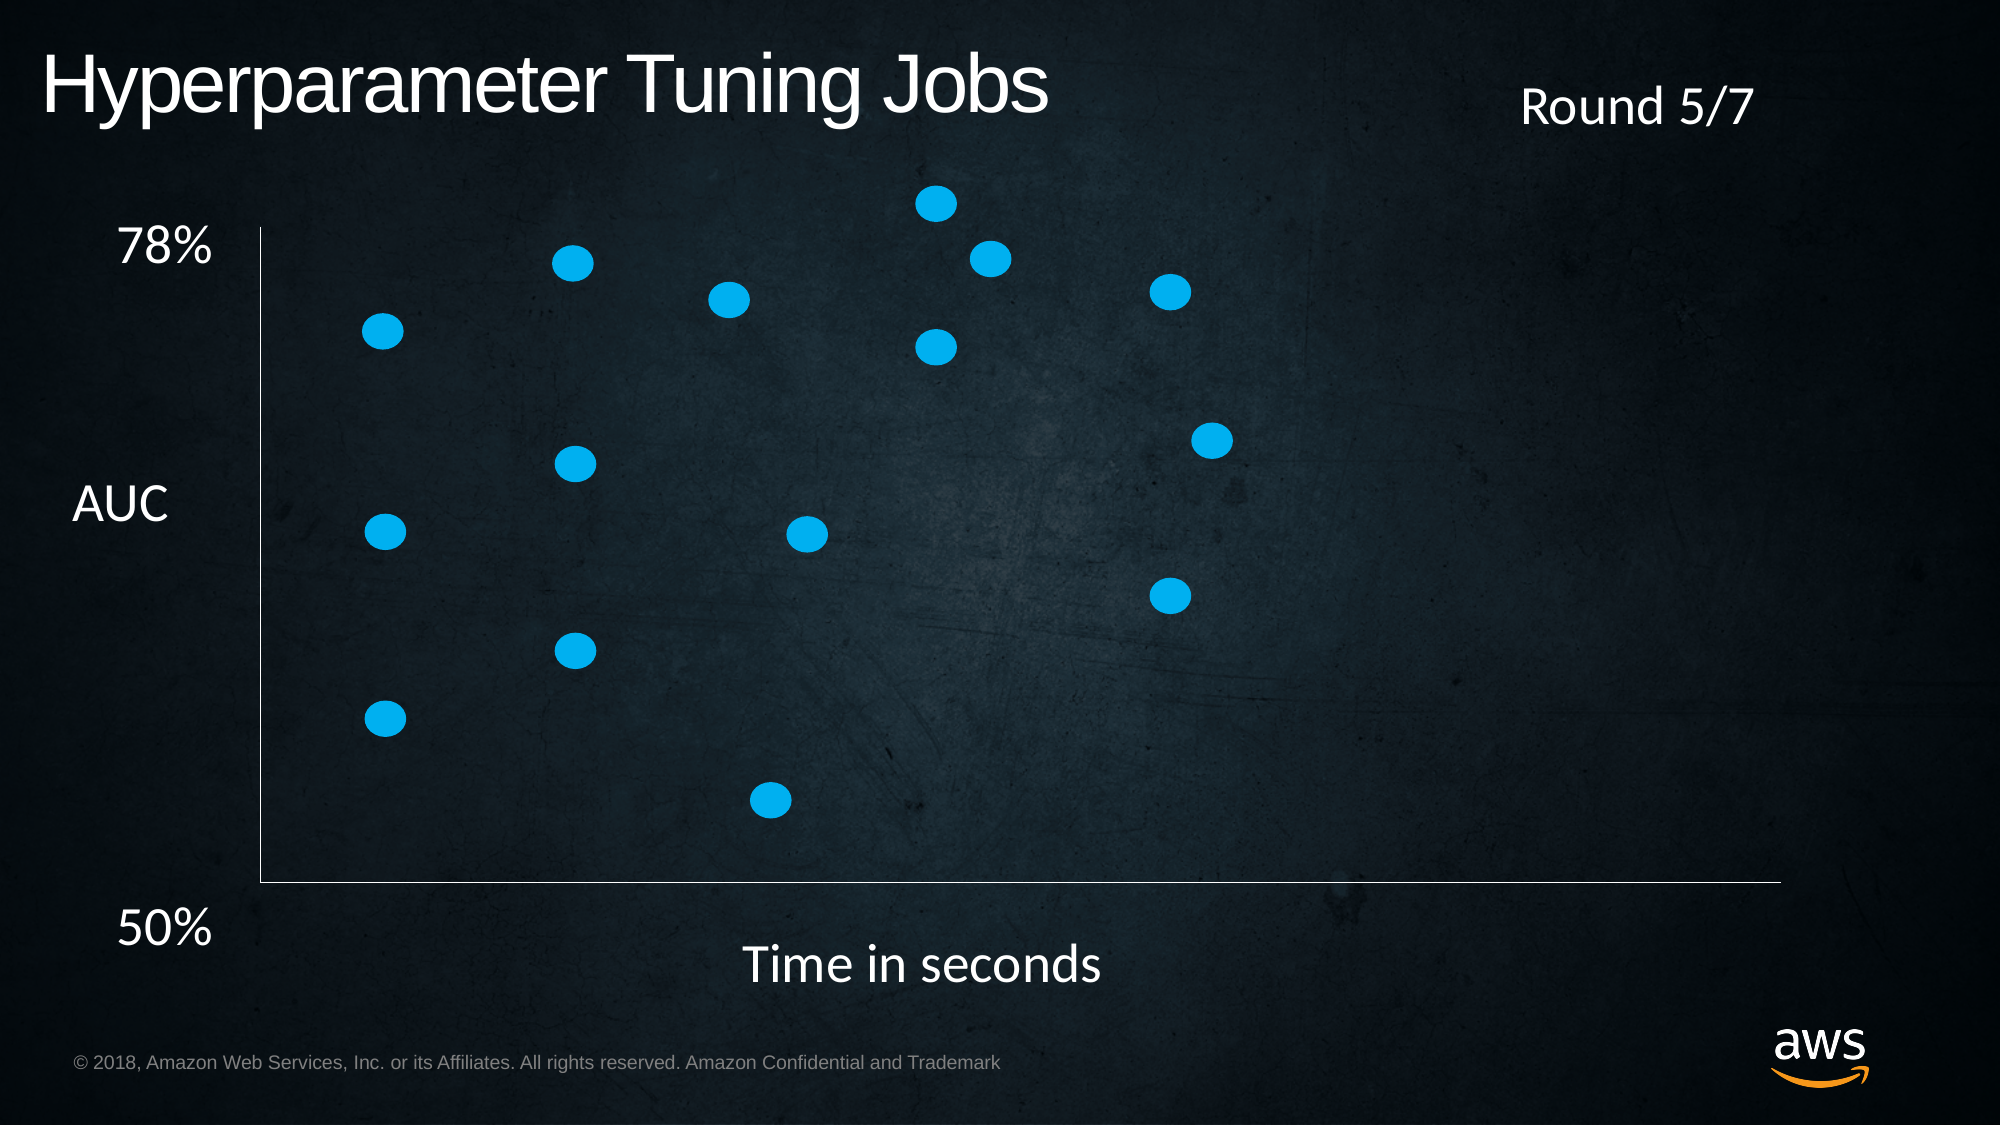

Hyperparameter Tuning Jobs
Round 5/7

78%

AUC

50%
Time in seconds